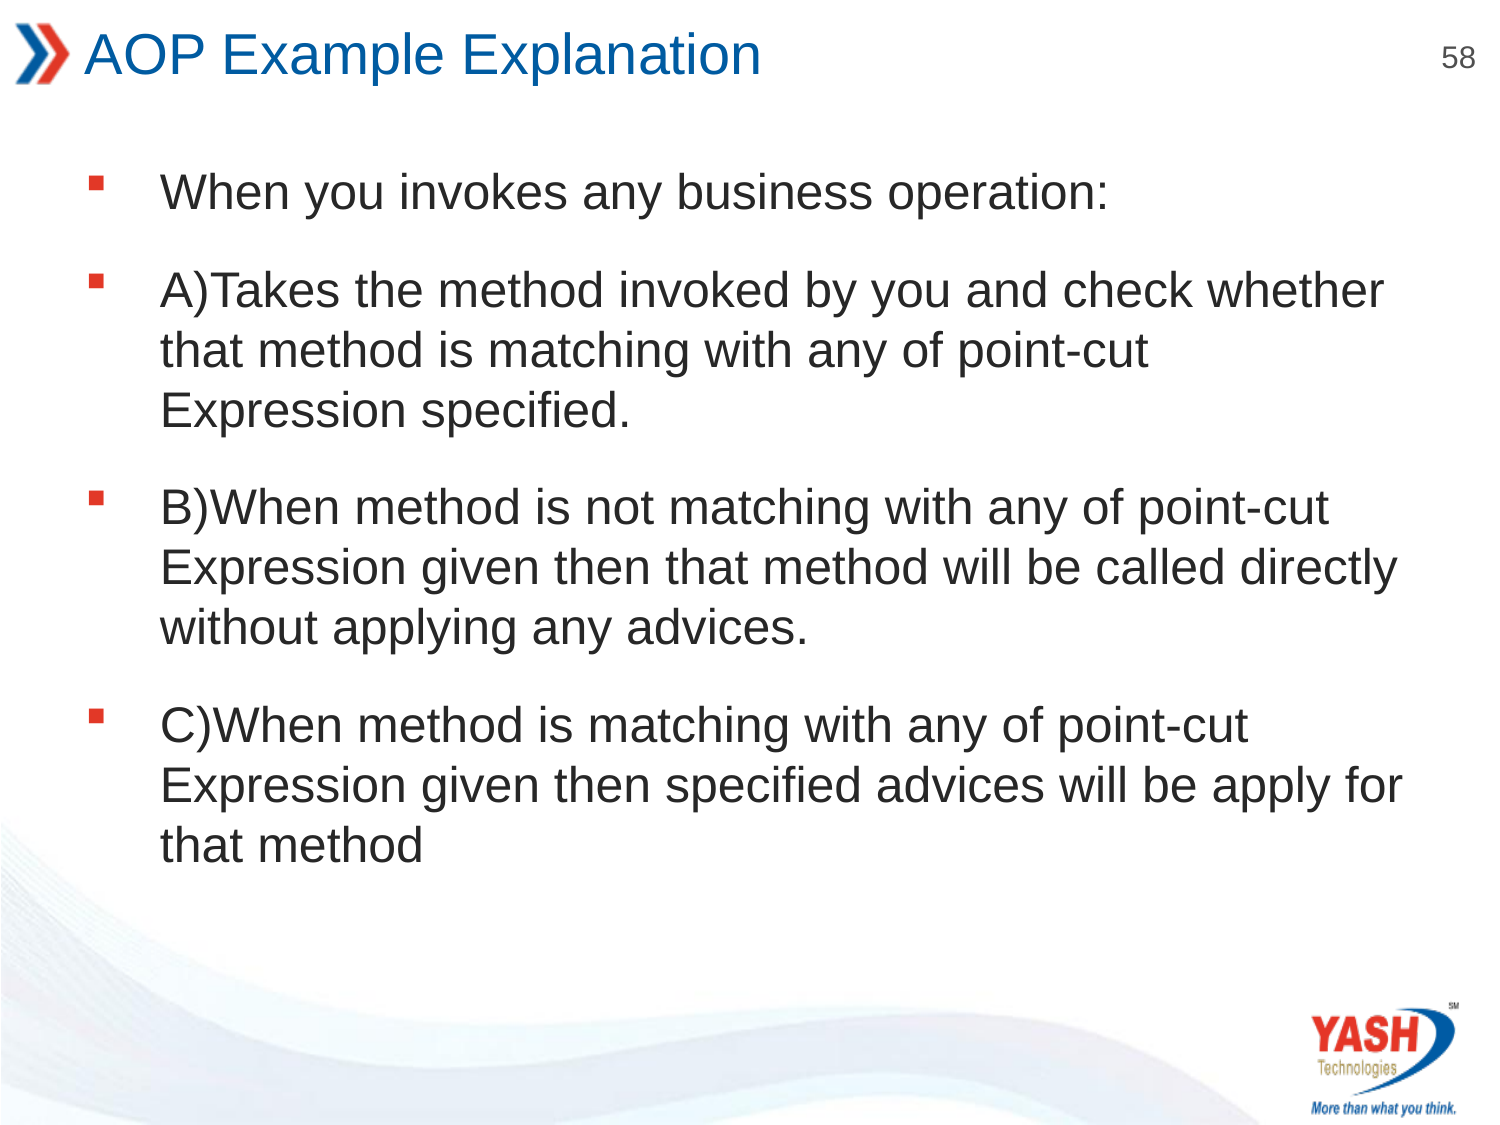

# AOP Example Explanation
When you invokes any business operation:
A)Takes the method invoked by you and check whether that method is matching with any of point-cut Expression specified.
B)When method is not matching with any of point-cut Expression given then that method will be called directly without applying any advices.
C)When method is matching with any of point-cut Expression given then specified advices will be apply for that method